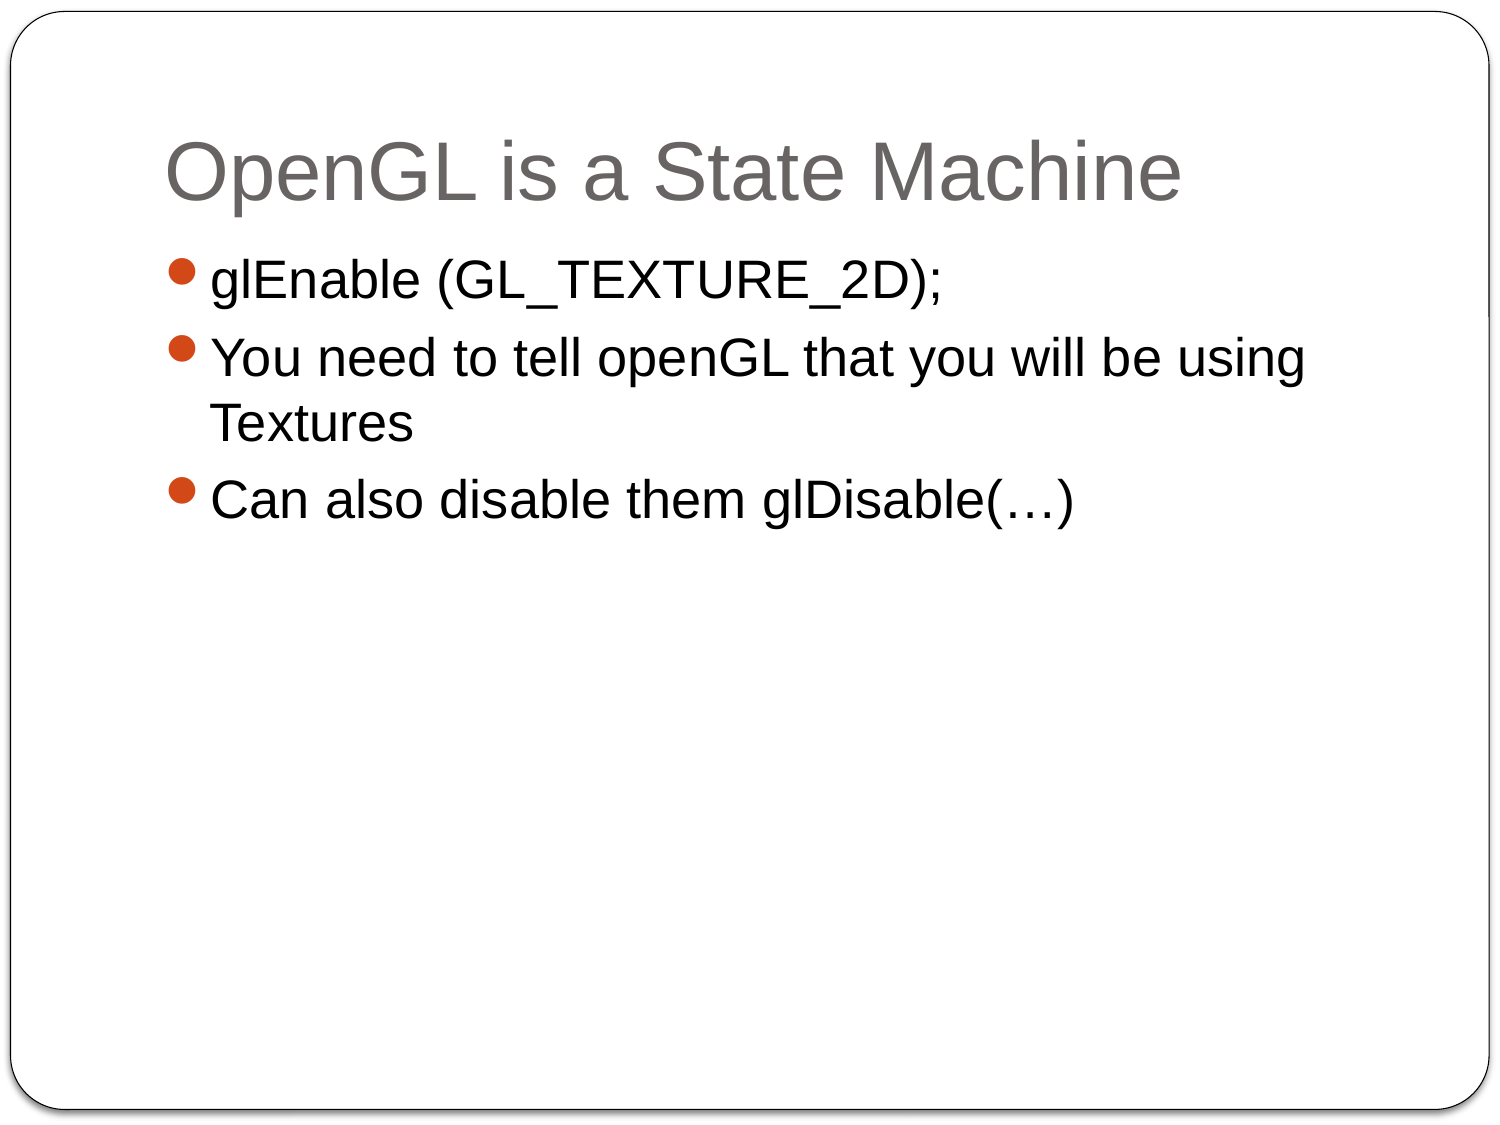

# OpenGL is a State Machine
glEnable (GL_TEXTURE_2D);
You need to tell openGL that you will be using Textures
Can also disable them glDisable(…)